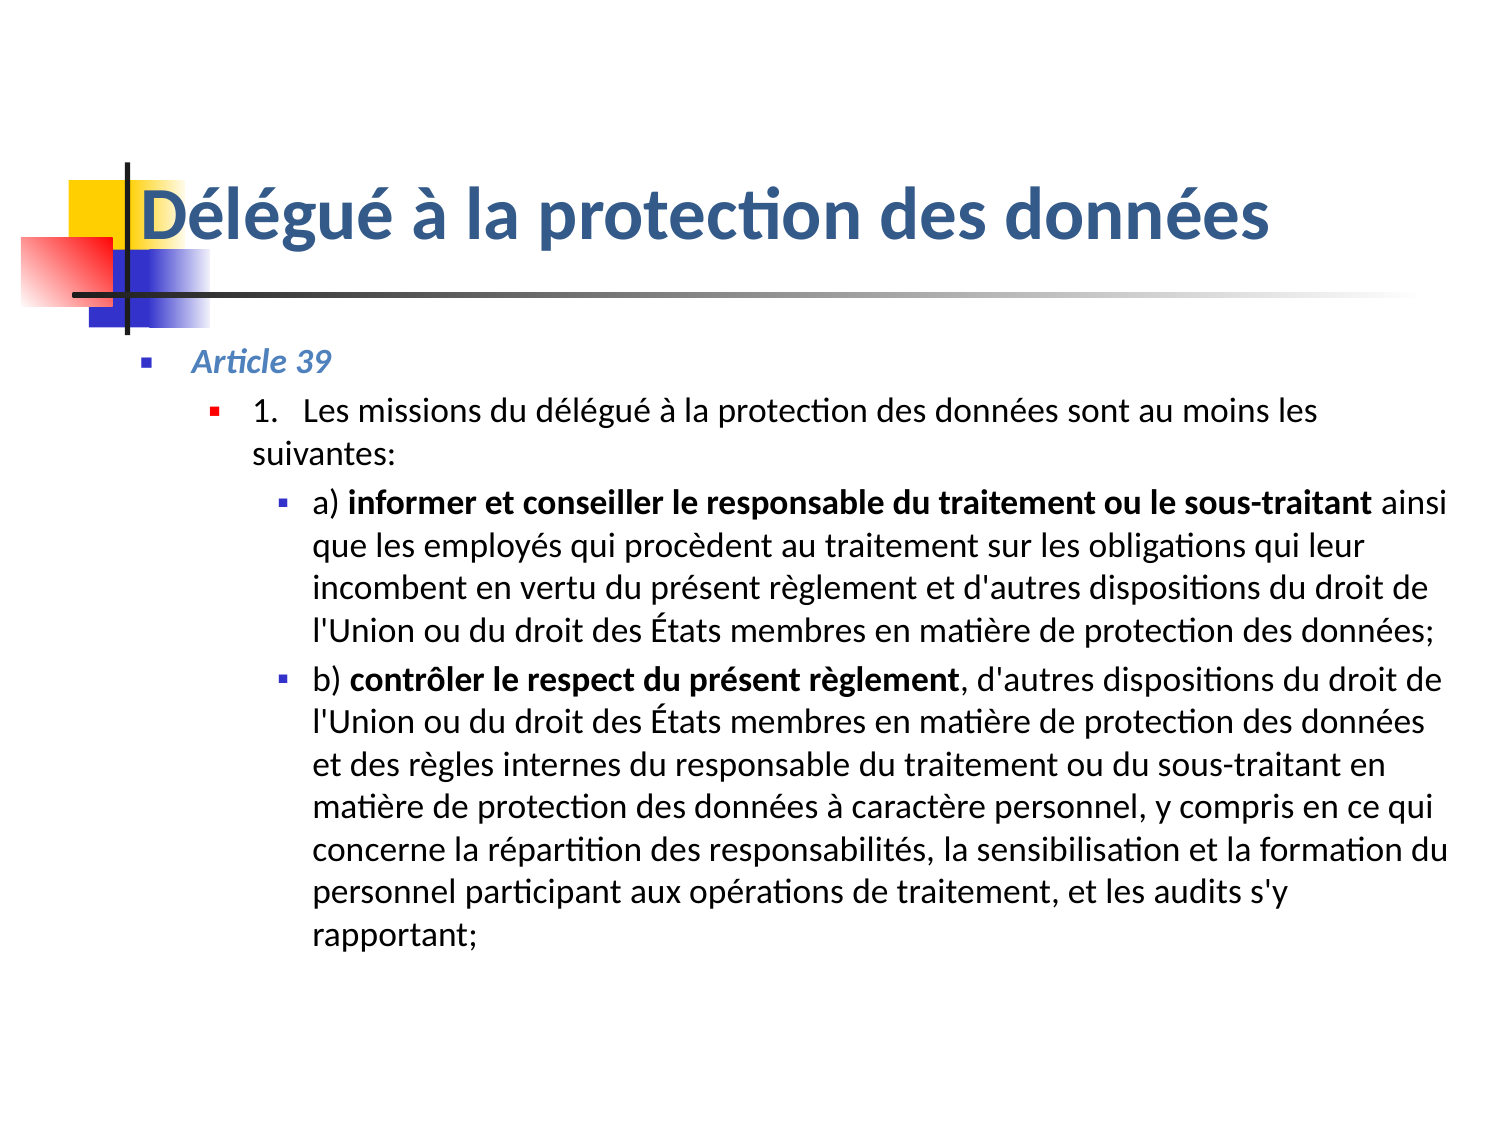

# Délégué à la protection des données
Article 39
1.   Les missions du délégué à la protection des données sont au moins les suivantes:
a) informer et conseiller le responsable du traitement ou le sous-traitant ainsi que les employés qui procèdent au traitement sur les obligations qui leur incombent en vertu du présent règlement et d'autres dispositions du droit de l'Union ou du droit des États membres en matière de protection des données;
b) contrôler le respect du présent règlement, d'autres dispositions du droit de l'Union ou du droit des États membres en matière de protection des données et des règles internes du responsable du traitement ou du sous-traitant en matière de protection des données à caractère personnel, y compris en ce qui concerne la répartition des responsabilités, la sensibilisation et la formation du personnel participant aux opérations de traitement, et les audits s'y rapportant;